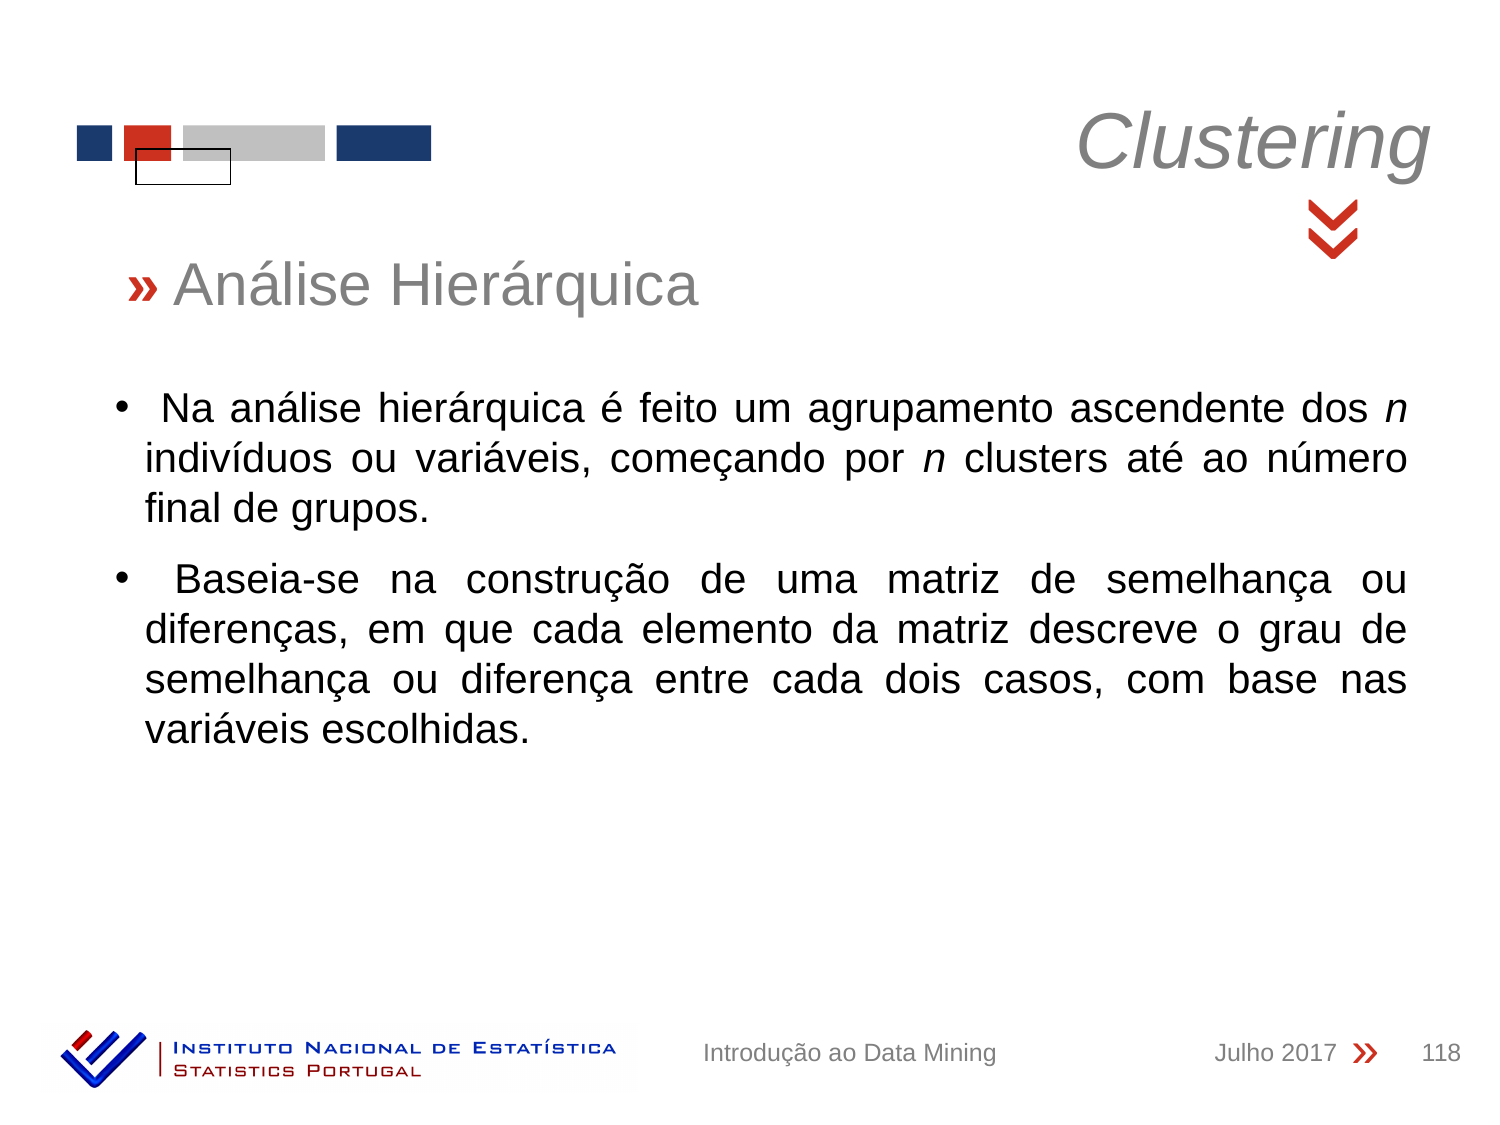

Clustering
«
» Análise Hierárquica
 Na análise hierárquica é feito um agrupamento ascendente dos n indivíduos ou variáveis, começando por n clusters até ao número final de grupos.
 Baseia-se na construção de uma matriz de semelhança ou diferenças, em que cada elemento da matriz descreve o grau de semelhança ou diferença entre cada dois casos, com base nas variáveis escolhidas.
Introdução ao Data Mining
Julho 2017
118
«